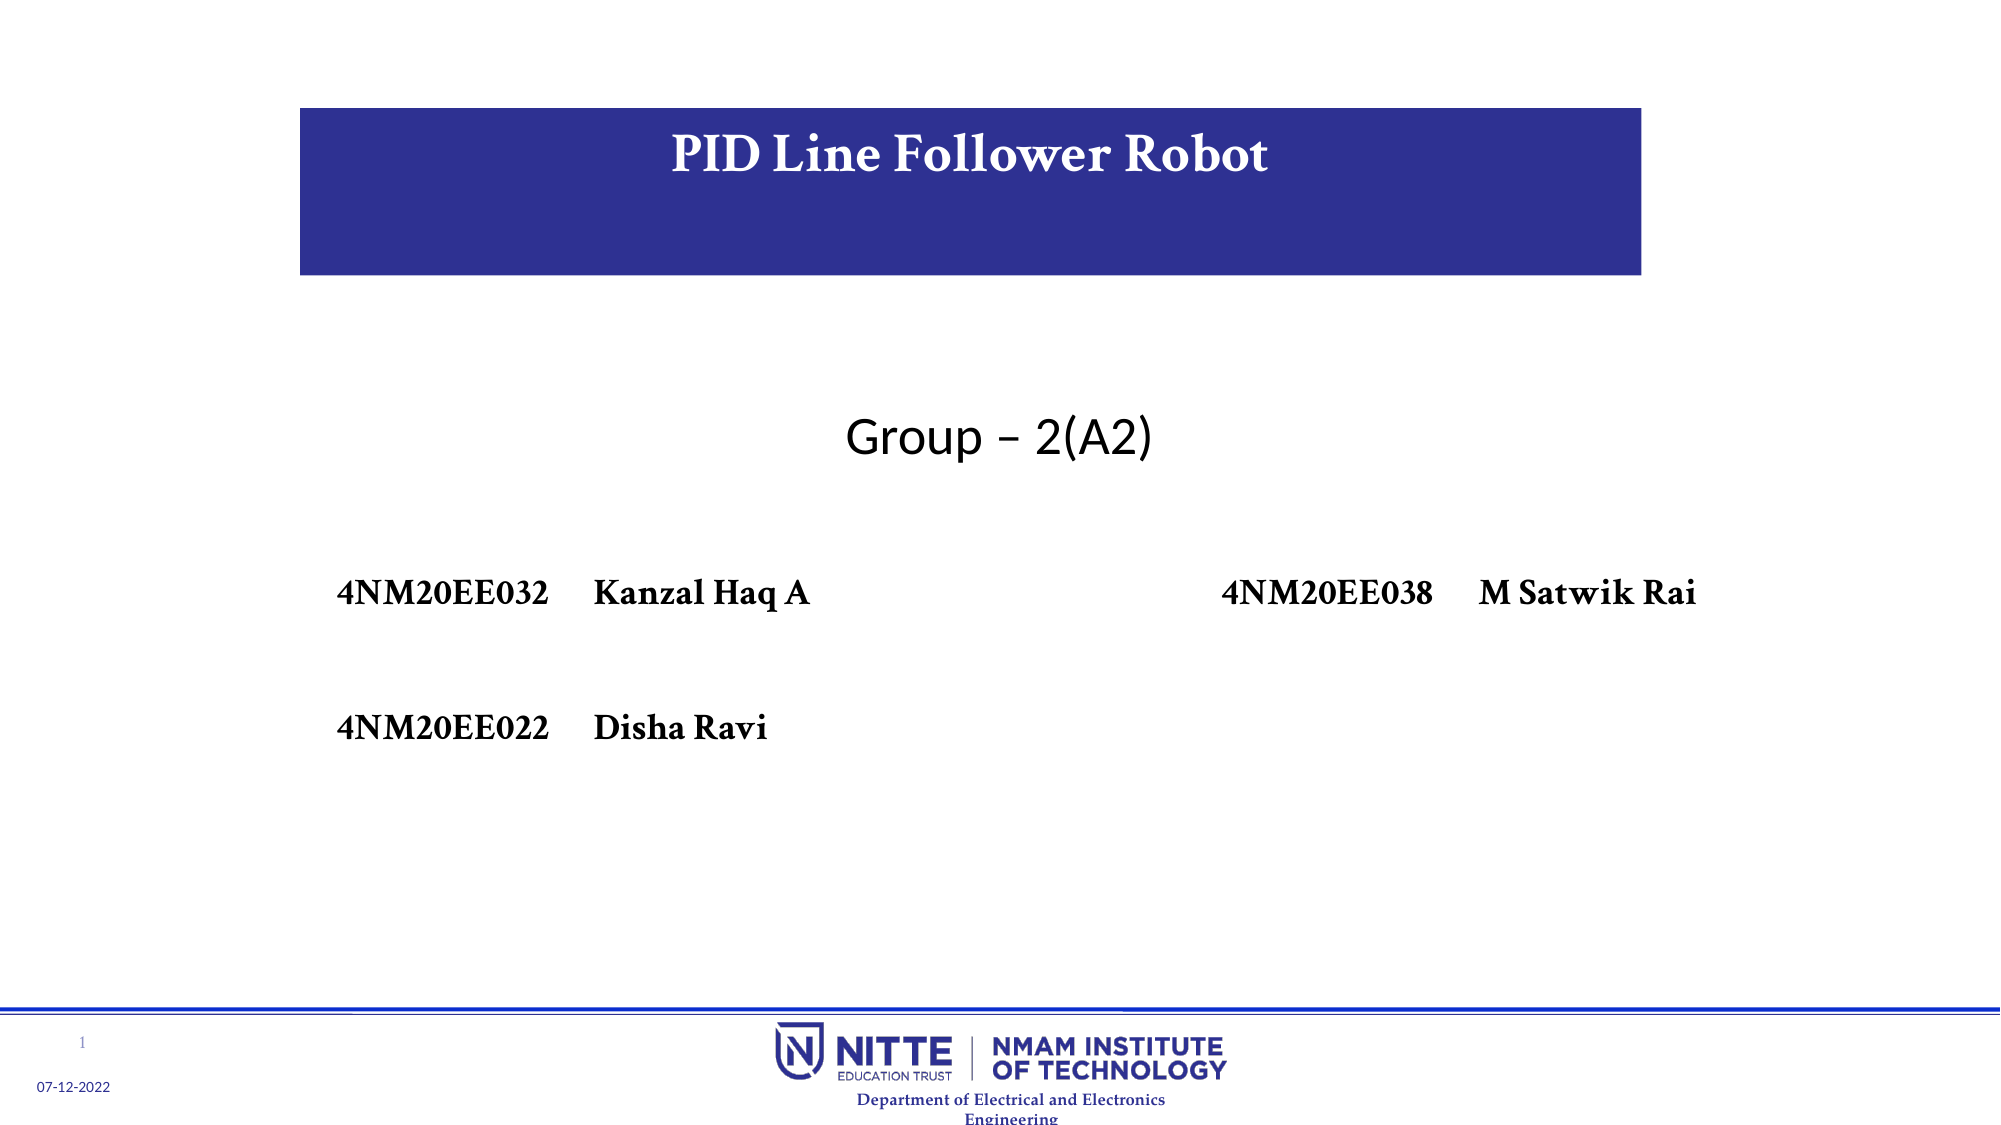

# PID Line Follower Robot
Group – 2(A2)

| 4NM20EE032 | Kanzal Haq A |  | 4NM20EE038 | M Satwik Rai |
| --- | --- | --- | --- | --- |
|  |  |  |  |  |
| 4NM20EE022 | Disha Ravi |  |  |  |